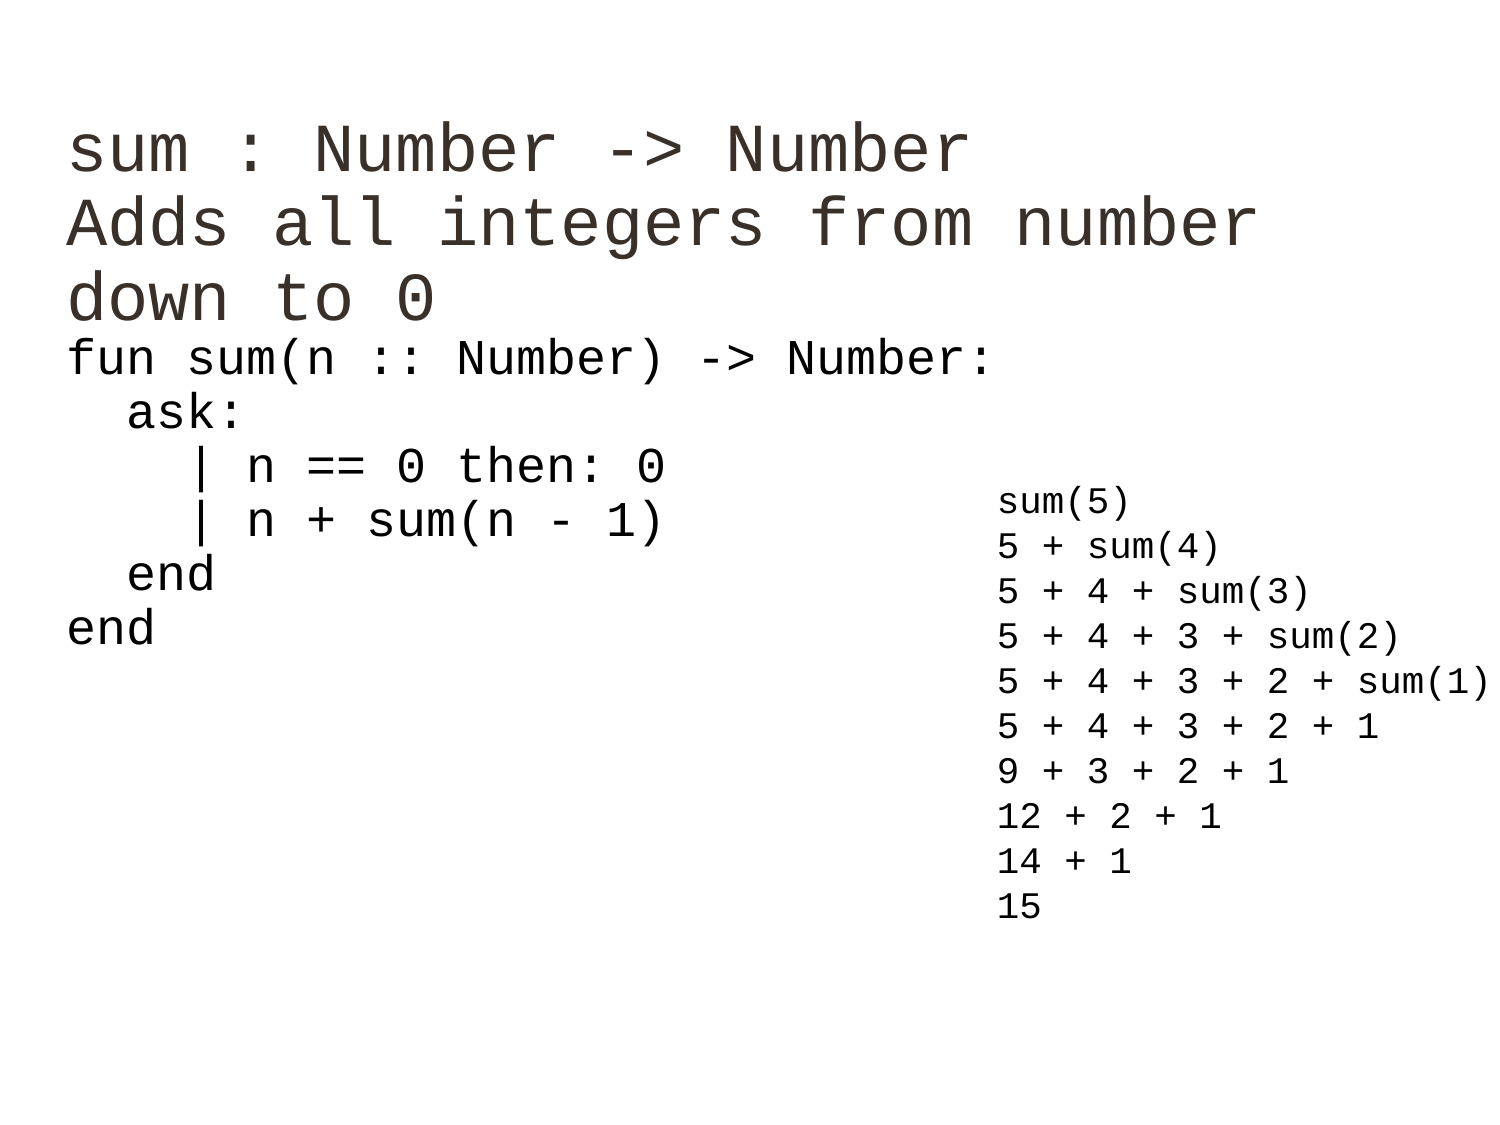

# sum : Number -> Number
Adds all integers from number down to 0
fun sum(n :: Number) -> Number:
  ask:
    | n == 0 then: 0
    | n + sum(n - 1)
  end
end
sum(5)
5 + sum(4)
5 + 4 + sum(3)
5 + 4 + 3 + sum(2)
5 + 4 + 3 + 2 + sum(1)
5 + 4 + 3 + 2 + 1
9 + 3 + 2 + 1
12 + 2 + 1
14 + 1
15